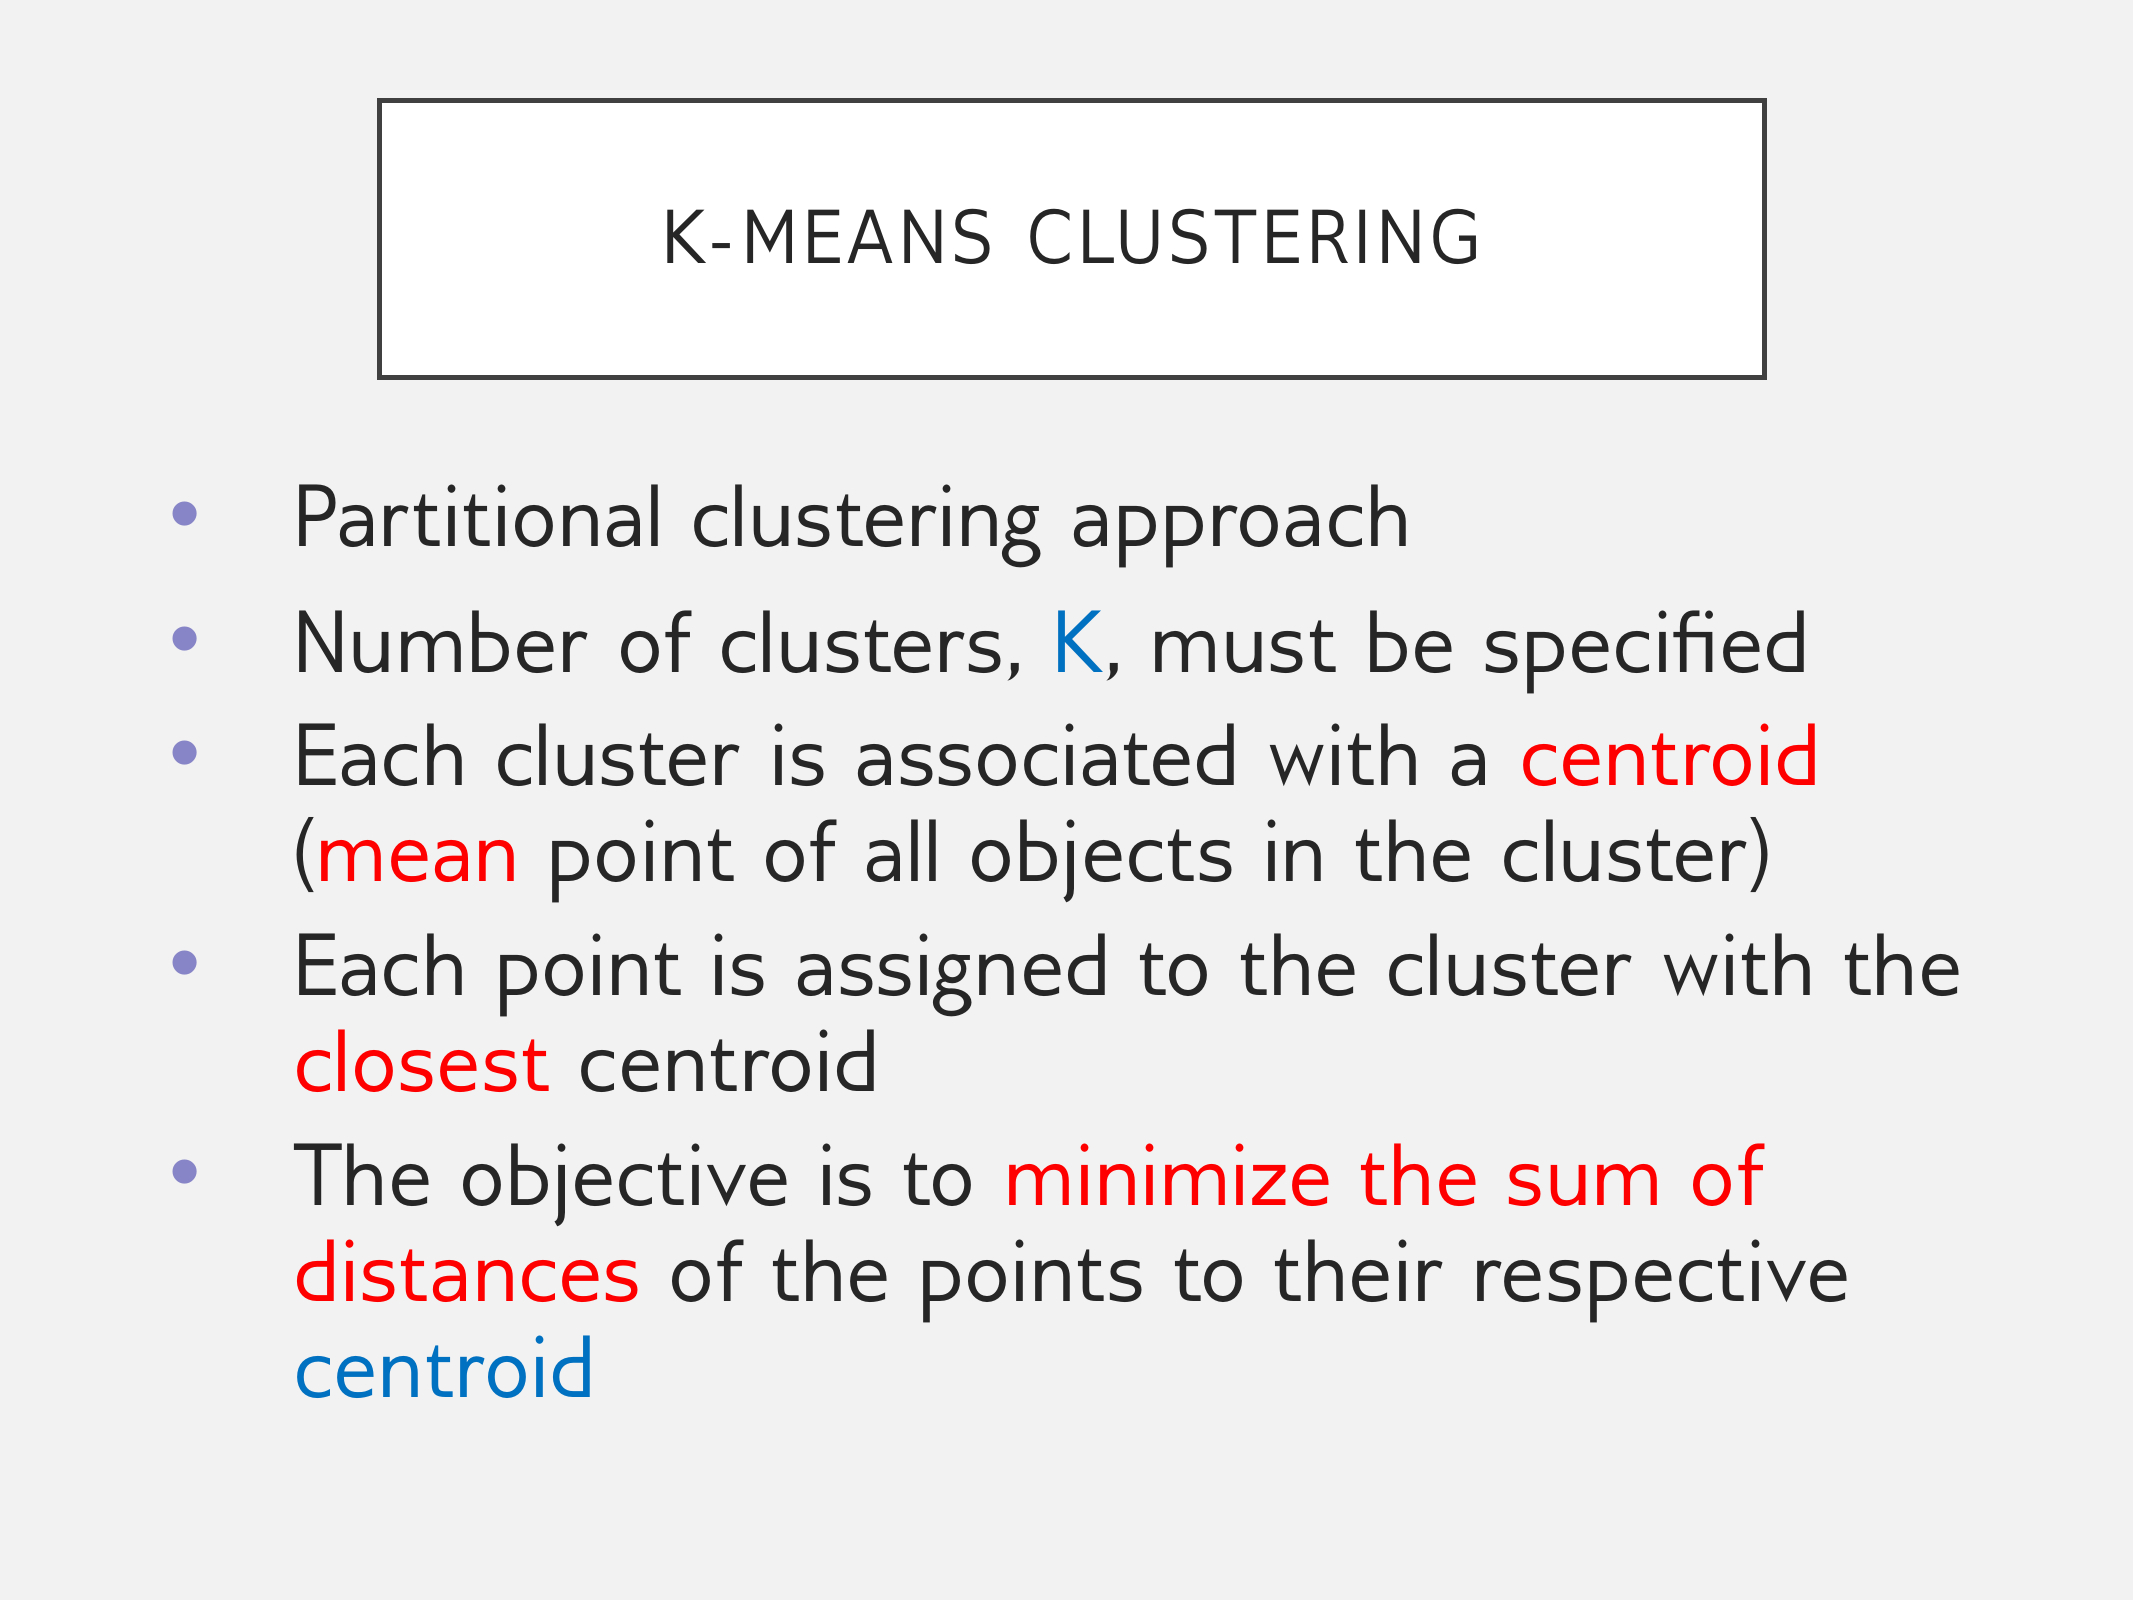

# K-means Clustering
Partitional clustering approach
Number of clusters, K, must be specified
Each cluster is associated with a centroid (mean point of all objects in the cluster)
Each point is assigned to the cluster with the closest centroid
The objective is to minimize the sum of distances of the points to their respective centroid